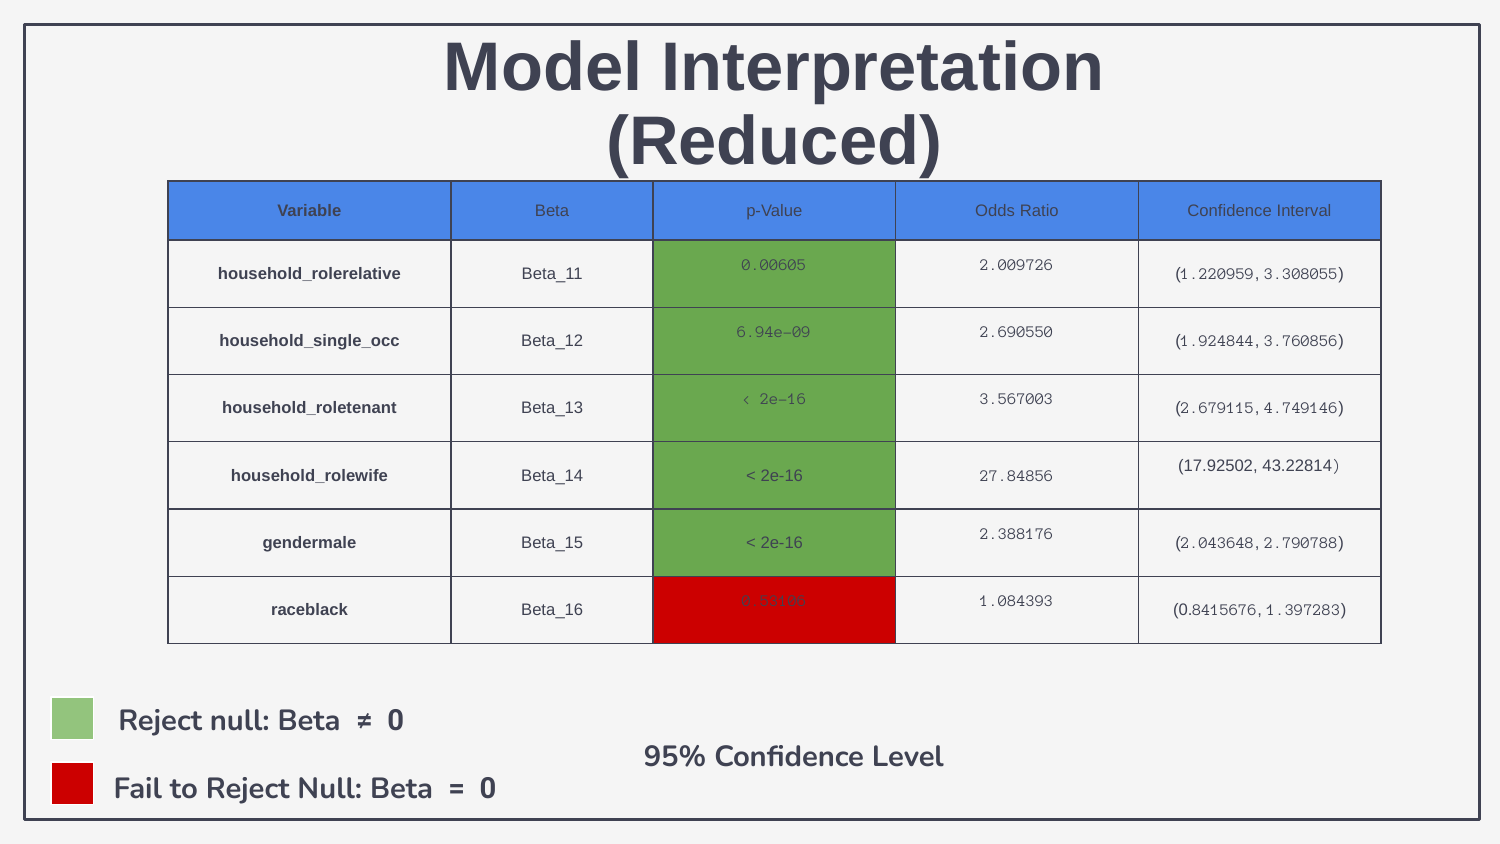

# Model Interpretation
(Reduced)
| Variable | Beta | p-Value | Odds Ratio | Confidence Interval |
| --- | --- | --- | --- | --- |
| household\_rolerelative | Beta\_11 | 0.00605 | 2.009726 | (1.220959, 3.308055) |
| household\_single\_occ | Beta\_12 | 6.94e-09 | 2.690550 | (1.924844, 3.760856) |
| household\_roletenant | Beta\_13 | < 2e-16 | 3.567003 | (2.679115, 4.749146) |
| household\_rolewife | Beta\_14 | < 2e-16 | 27.84856 | (17.92502, 43.22814) |
| gendermale | Beta\_15 | < 2e-16 | 2.388176 | (2.043648, 2.790788) |
| raceblack | Beta\_16 | 0.53106 | 1.084393 | (0.8415676, 1.397283) |

Reject null: Beta  ≠  0
95% Confidence Level

Fail to Reject Null: Beta  =  0